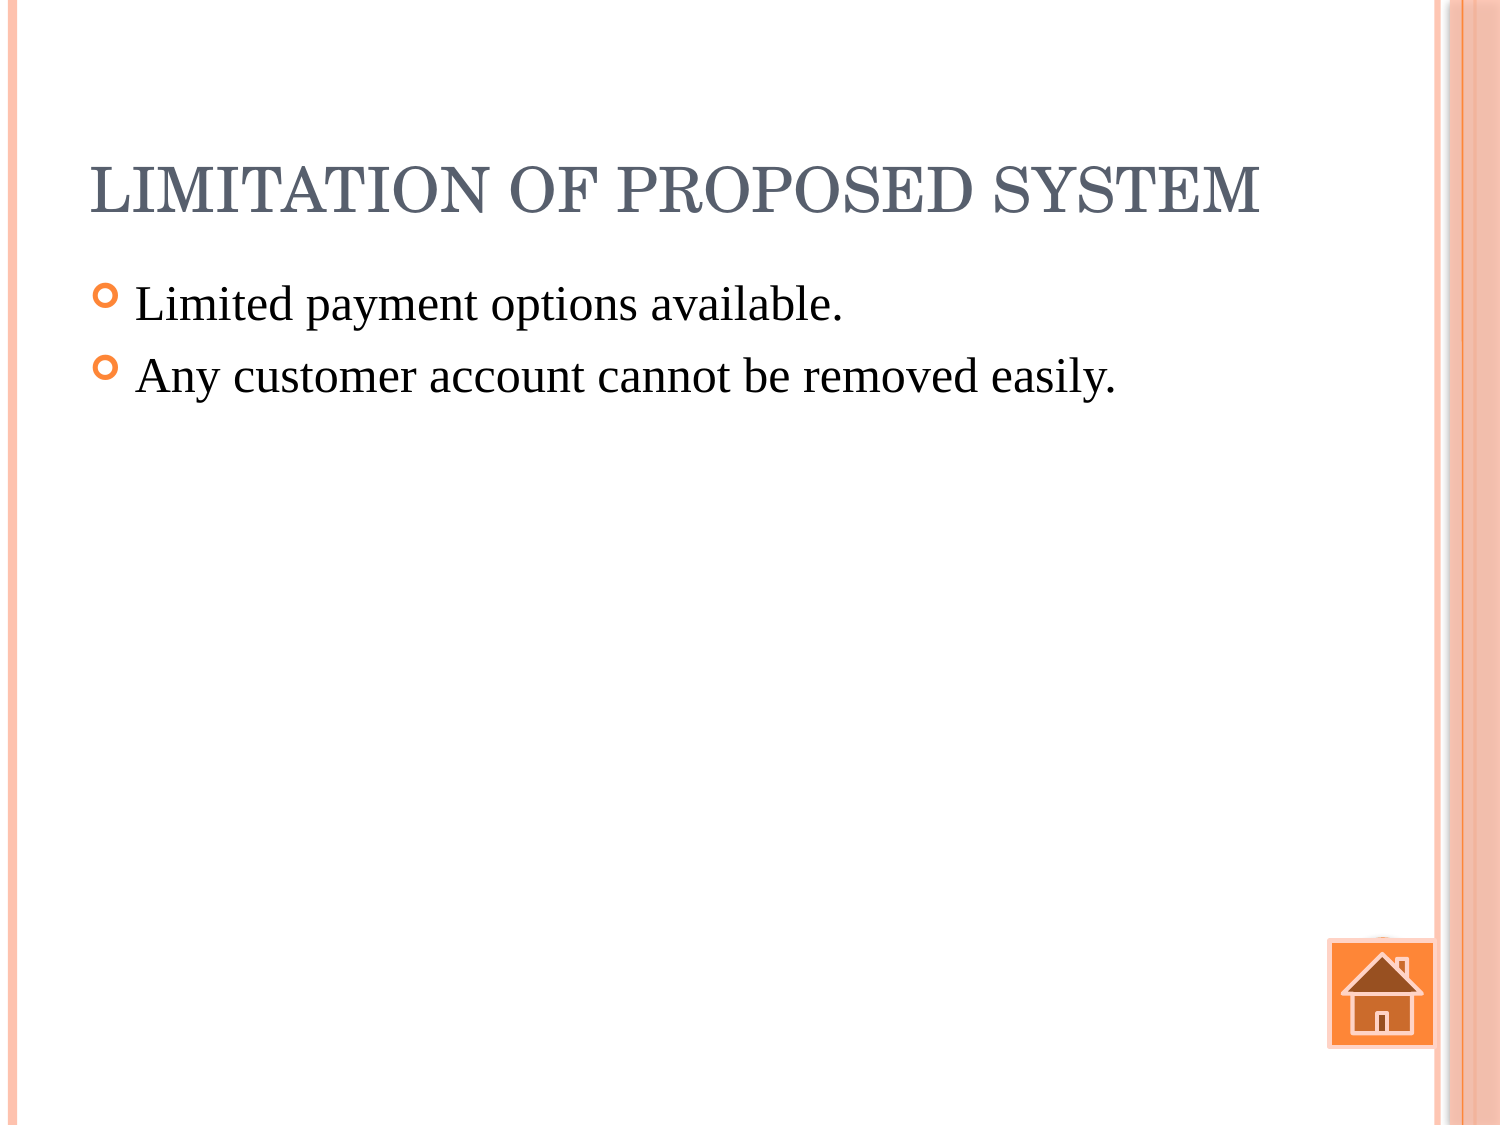

# Limitation of Proposed System
Limited payment options available.
Any customer account cannot be removed easily.